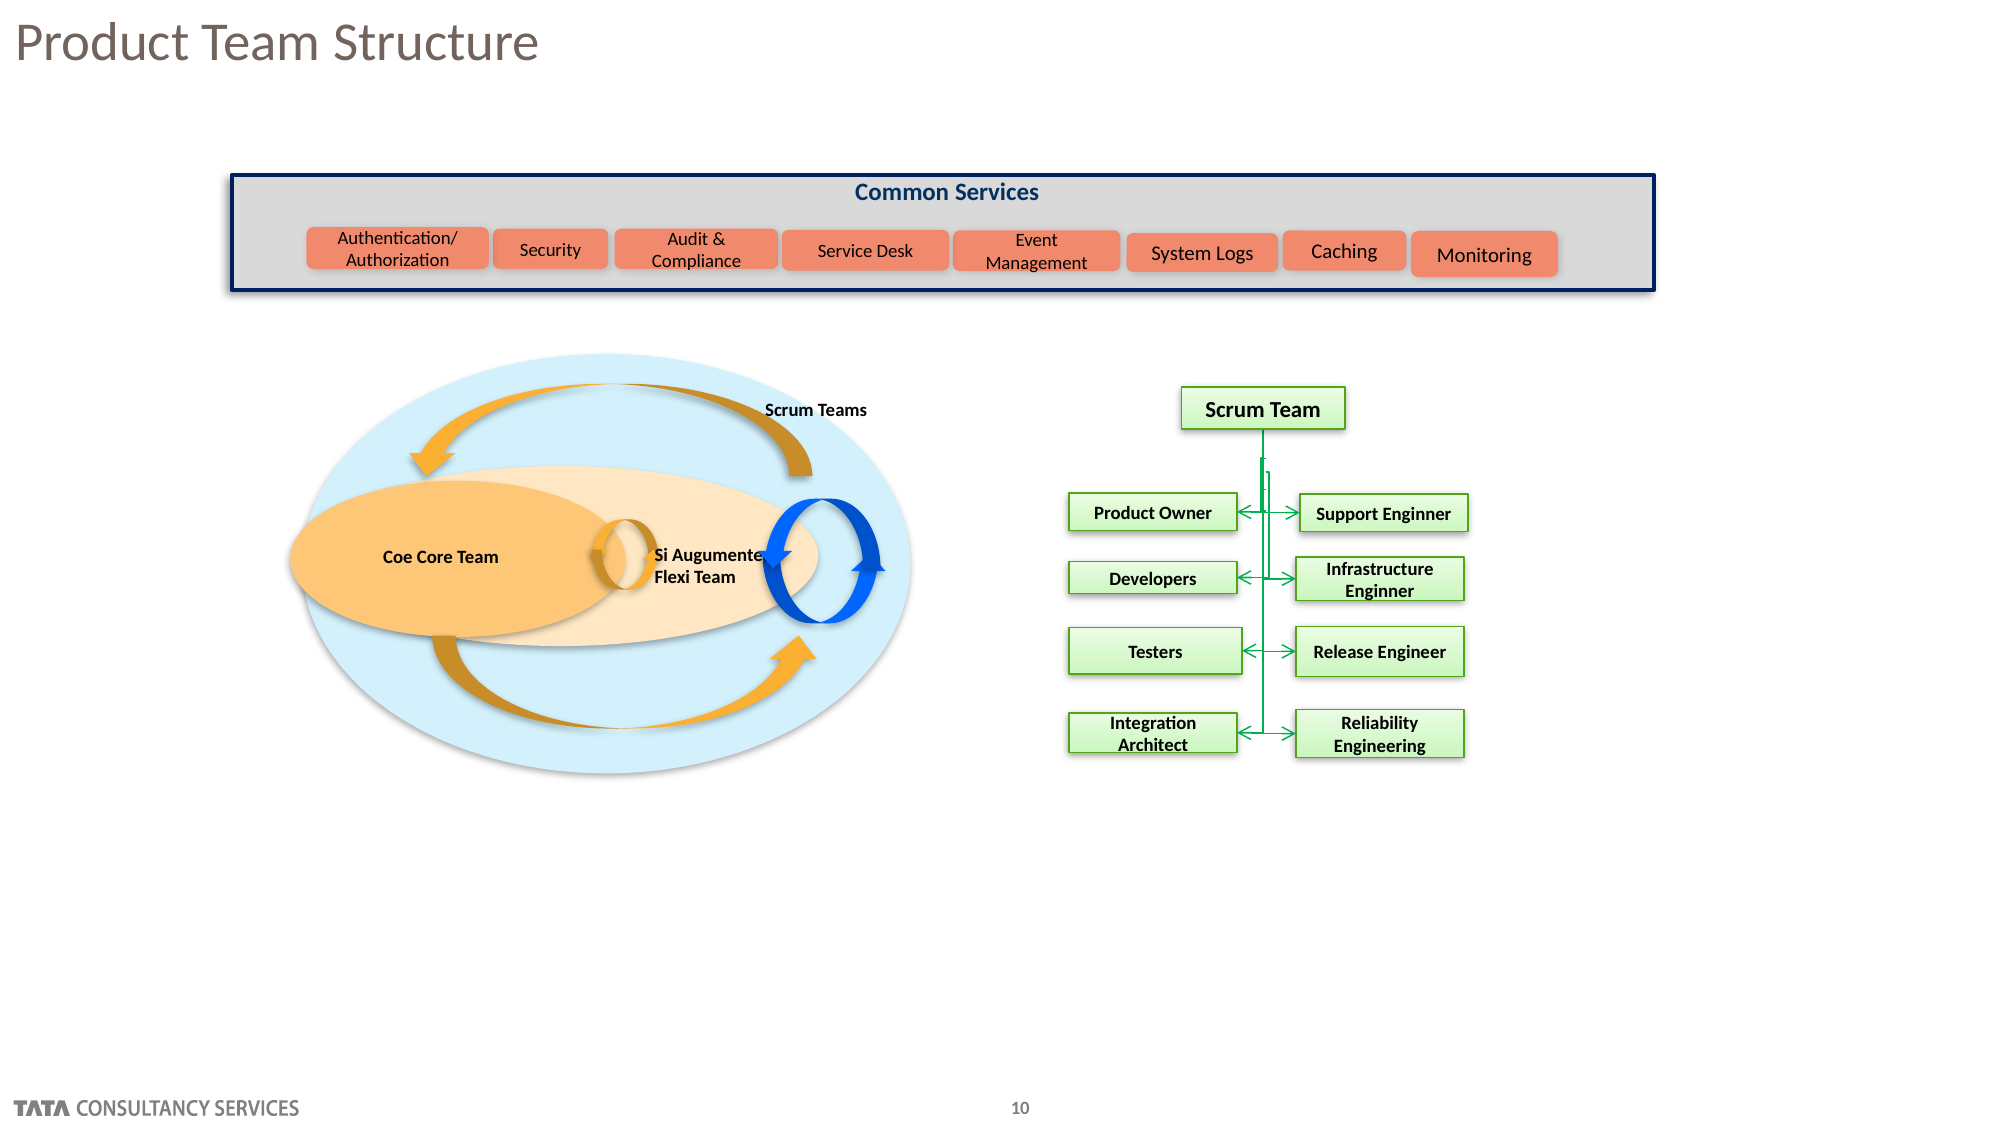

Common Services
# Product Team Structure

Authentication/ Authorization
Security
Audit & Compliance
Service Desk
Event Management
Caching
Monitoring
System Logs

Scrum Team
Scrum Teams

Product Owner
Support Enginner

Si Augumented Flexi Team
Coe Core Team

Infrastructure Enginner
Developers
Release Engineer
Testers

Reliability Engineering
Integration Architect